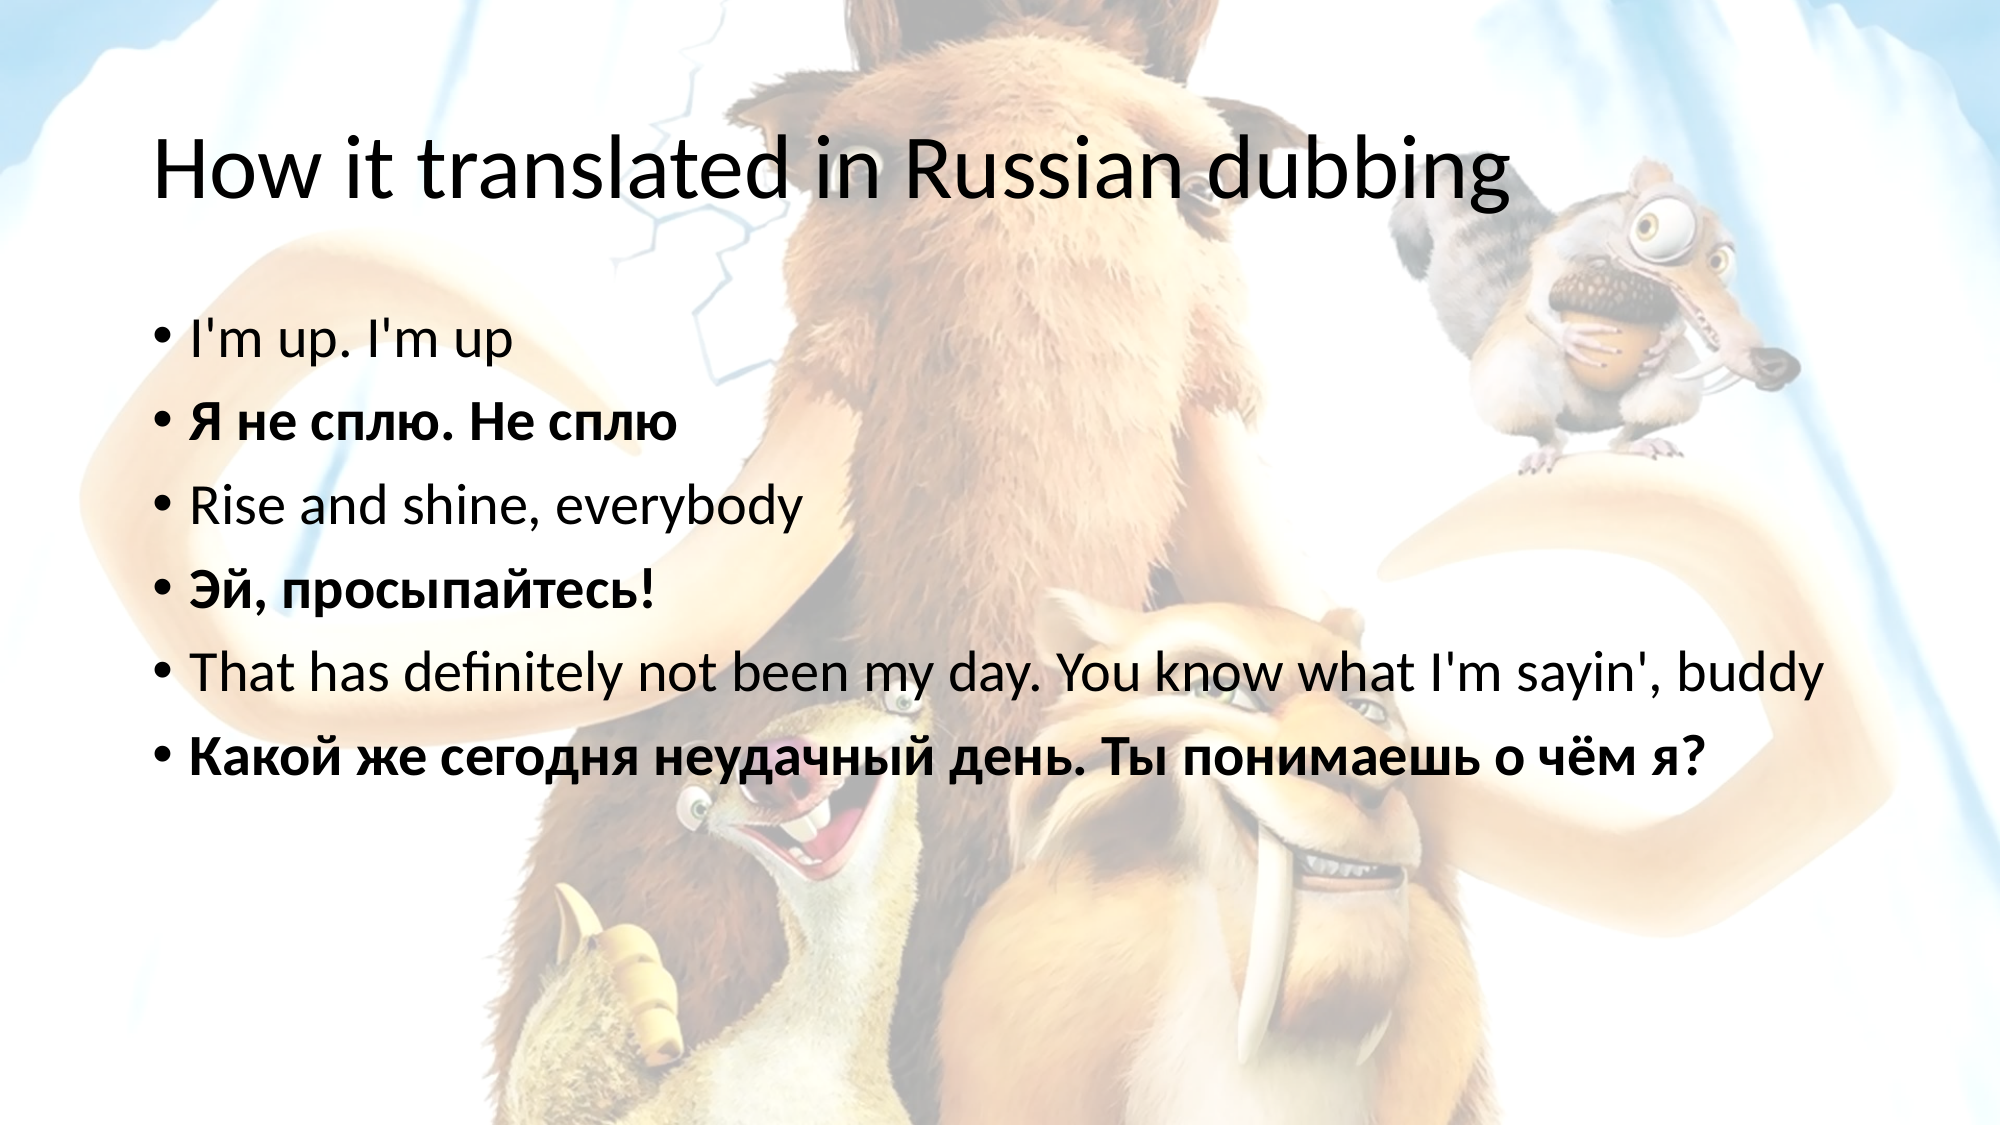

# How it translated in Russian dubbing
I'm up. I'm up
Я не сплю. Не сплю
Rise and shine, everybody
Эй, просыпайтесь!
That has definitely not been my day. You know what I'm sayin', buddy
Какой же сегодня неудачный день. Ты понимаешь о чём я?